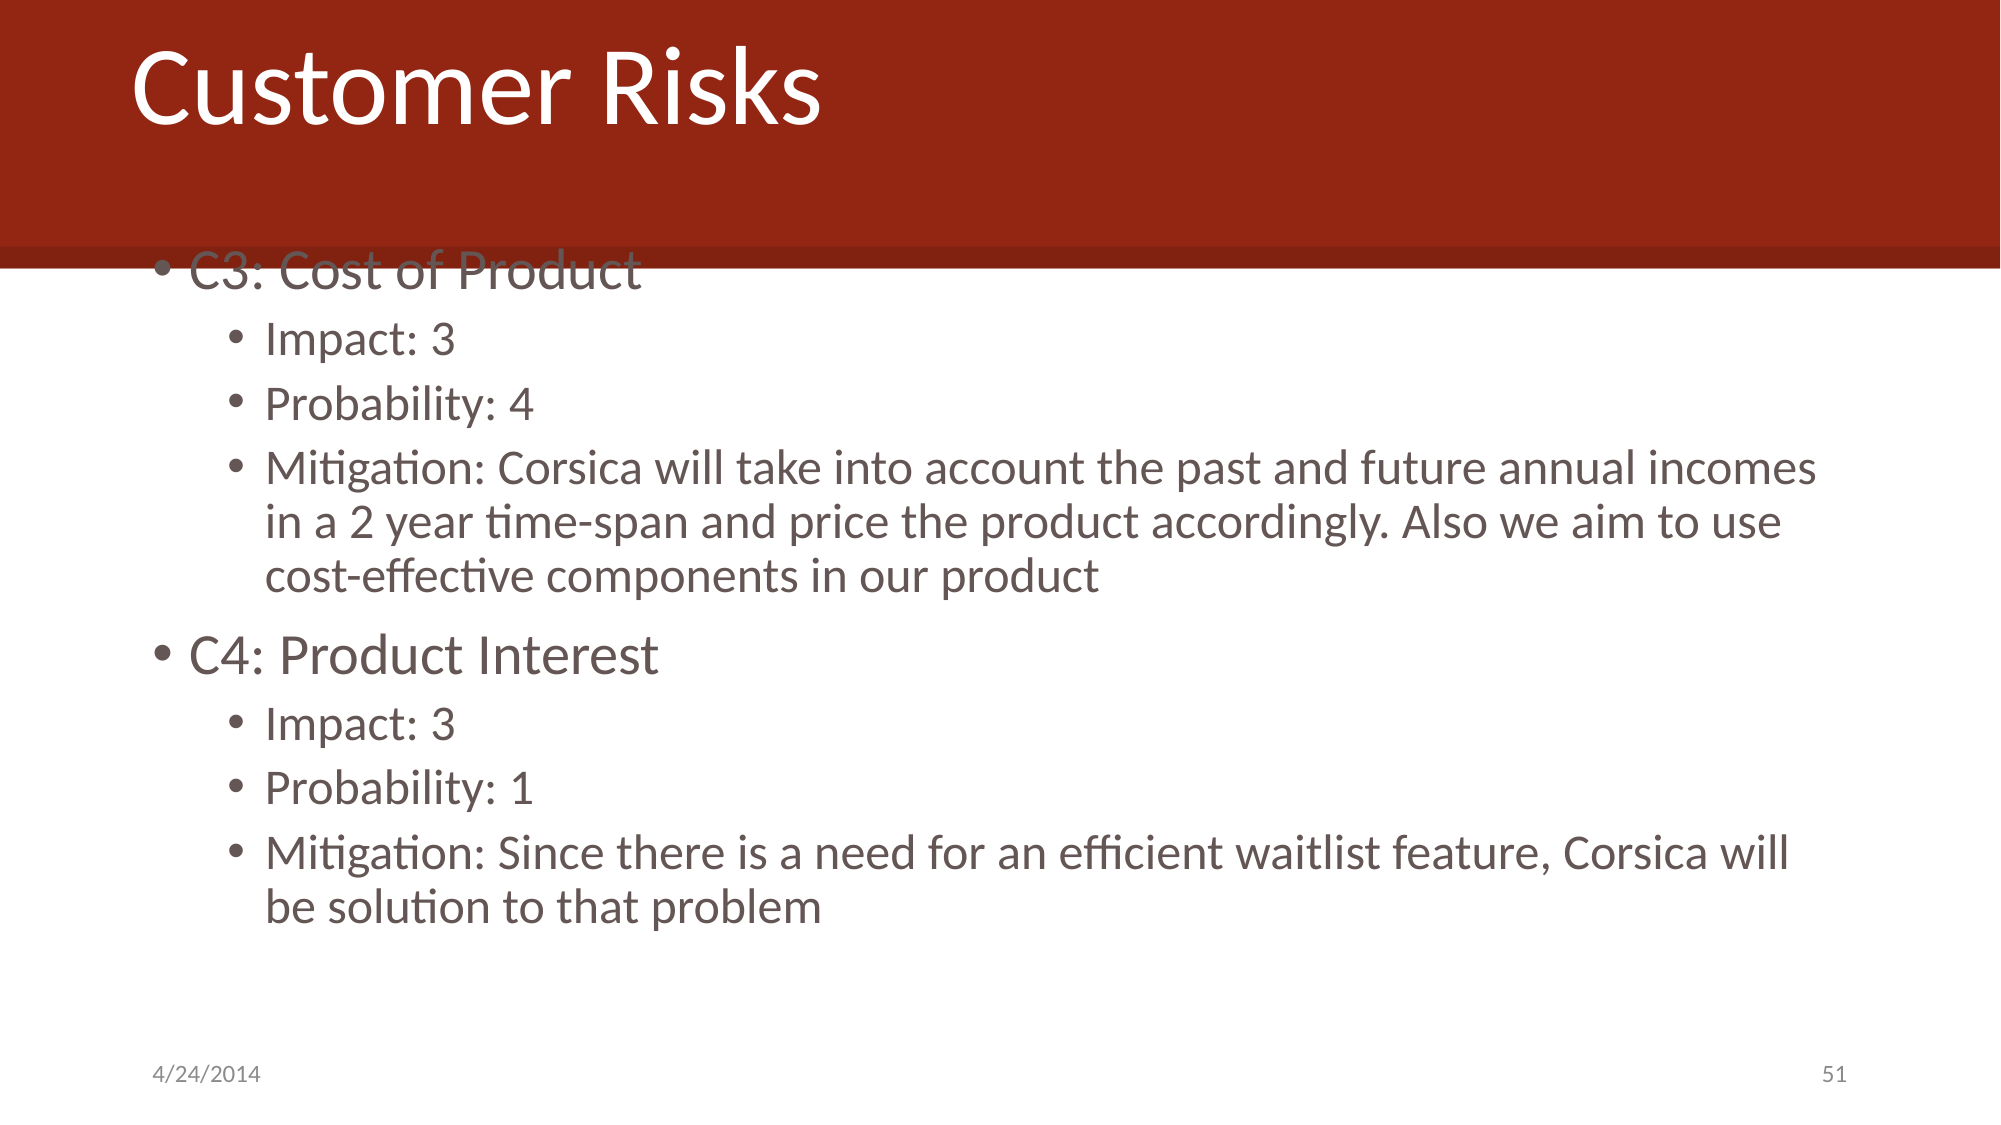

# Customer Risks
C3: Cost of Product
Impact: 3
Probability: 4
Mitigation: Corsica will take into account the past and future annual incomes in a 2 year time-span and price the product accordingly. Also we aim to use cost-effective components in our product
C4: Product Interest
Impact: 3
Probability: 1
Mitigation: Since there is a need for an efficient waitlist feature, Corsica will be solution to that problem
4/24/2014
51